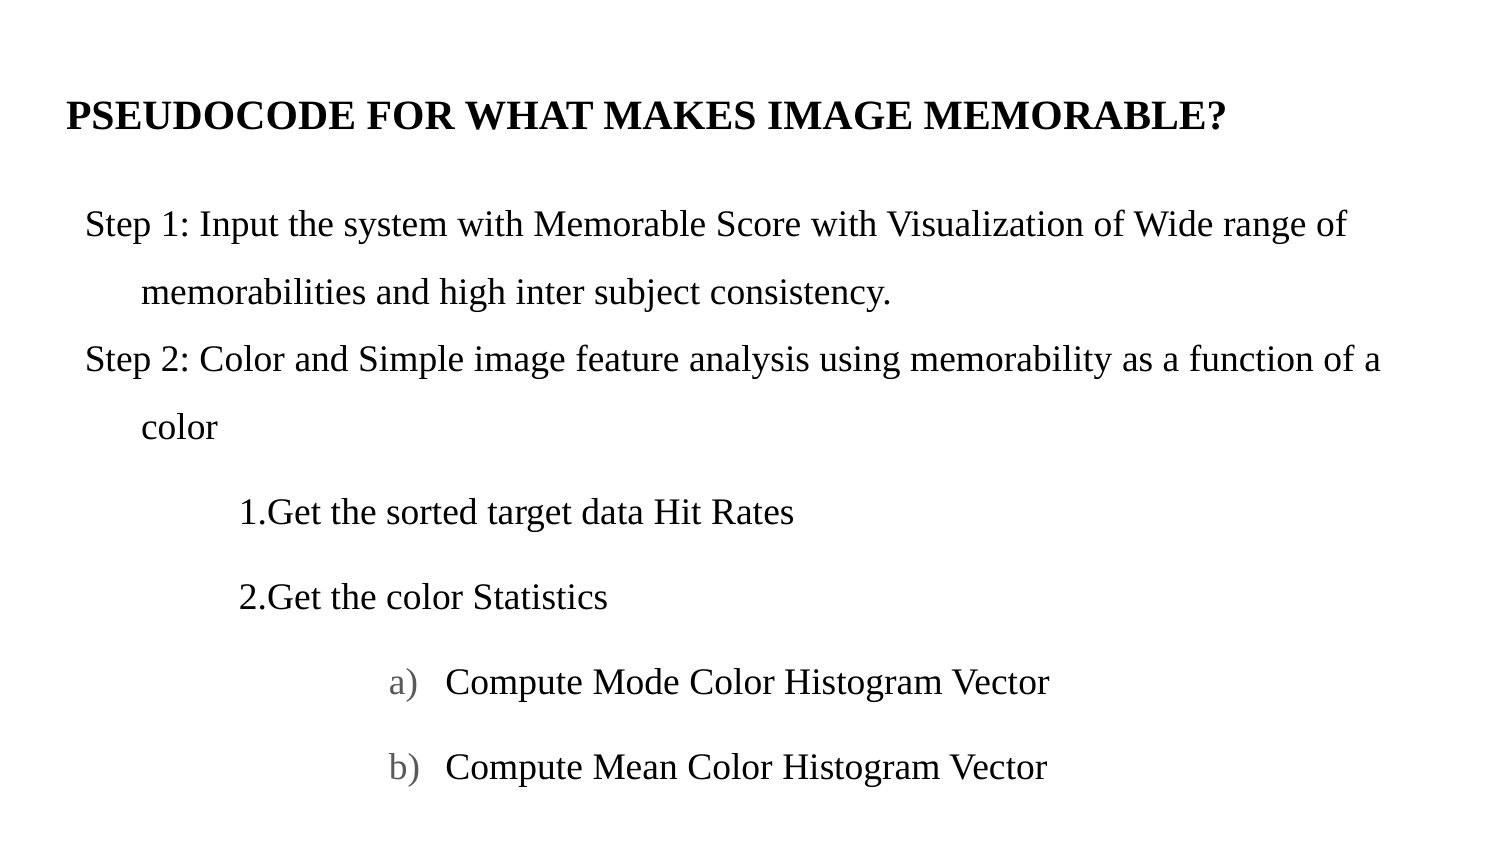

# PSEUDOCODE FOR WHAT MAKES IMAGE MEMORABLE?
Step 1: Input the system with Memorable Score with Visualization of Wide range of memorabilities and high inter subject consistency.
Step 2: Color and Simple image feature analysis using memorability as a function of a color
1.Get the sorted target data Hit Rates
2.Get the color Statistics
Compute Mode Color Histogram Vector
Compute Mean Color Histogram Vector